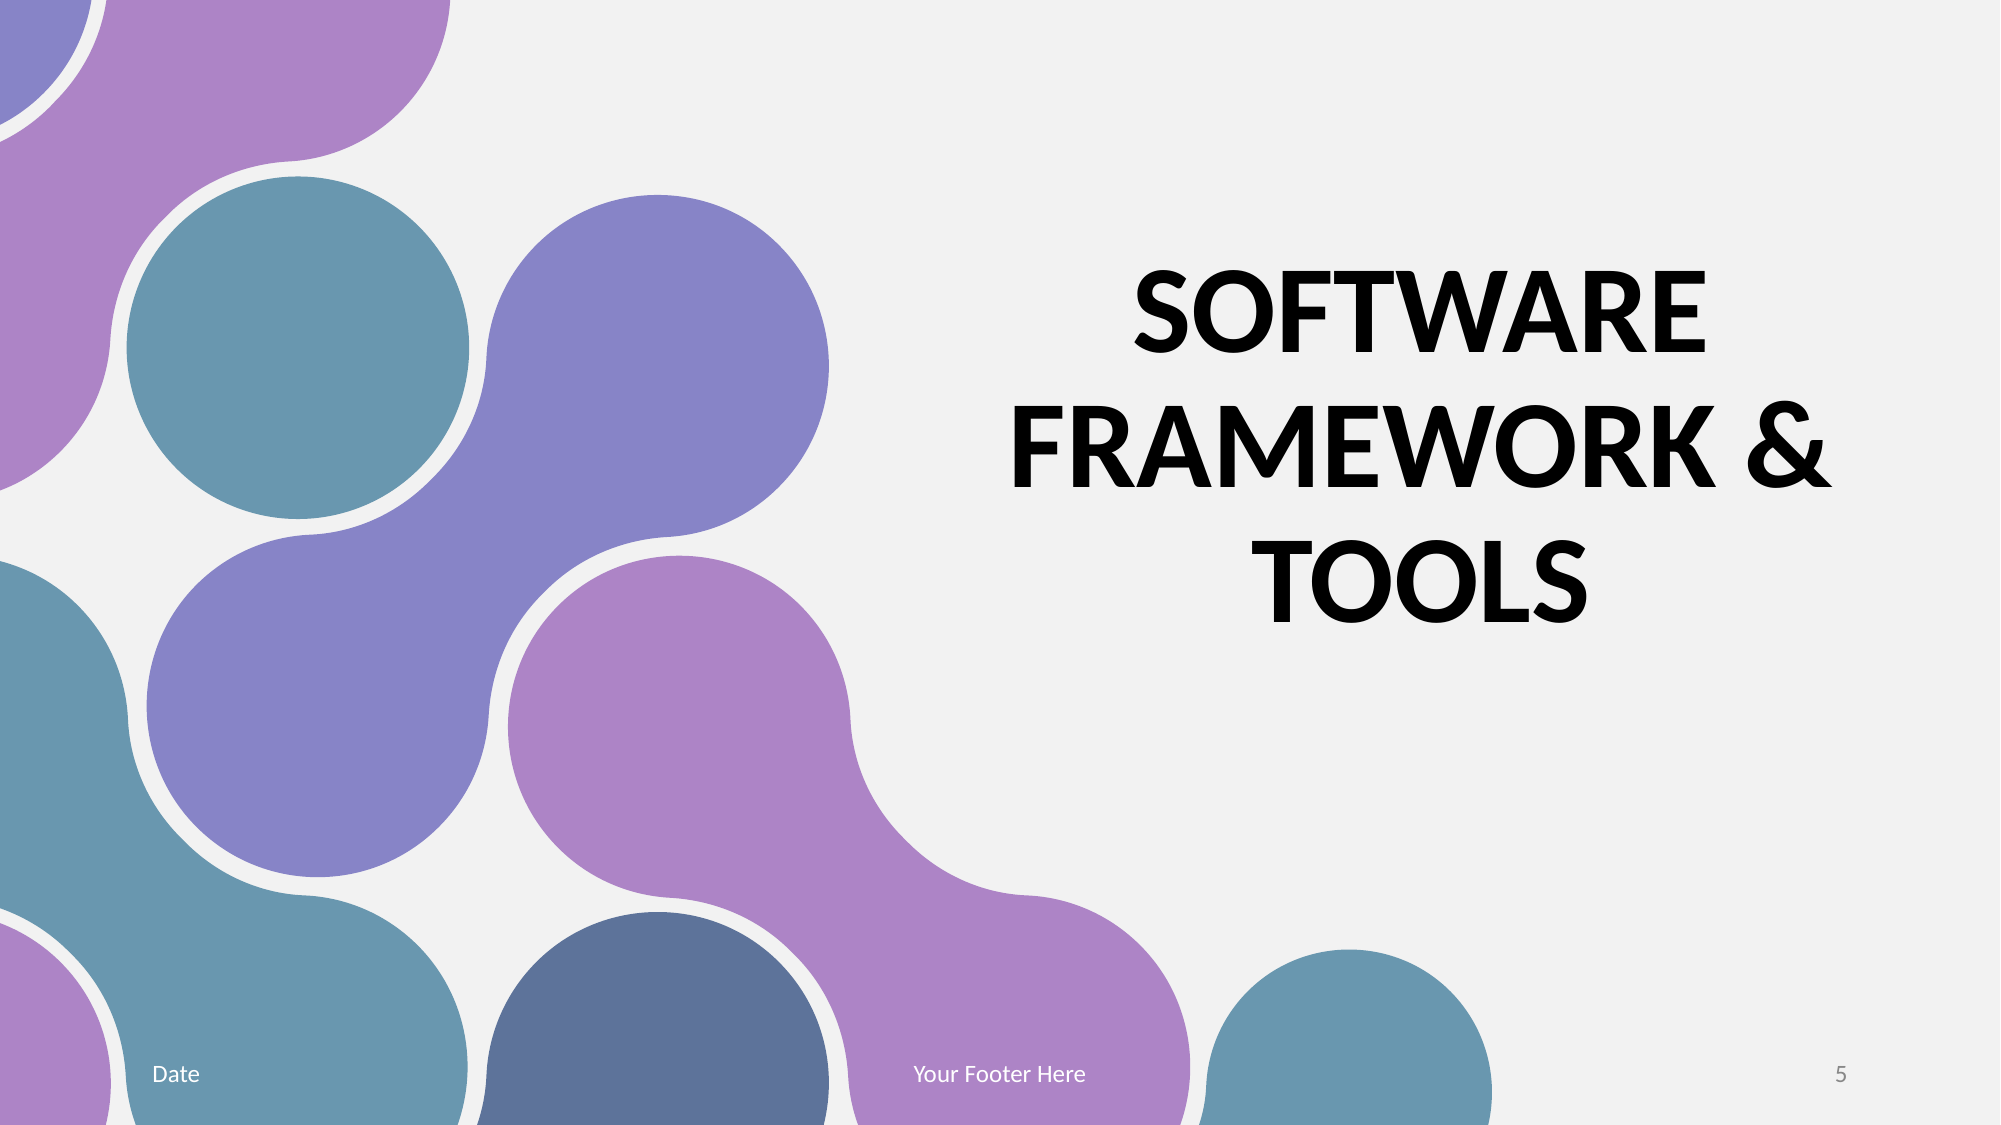

# SOFTWARE FRAMEWORK & TOOLS
Date
Your Footer Here
5